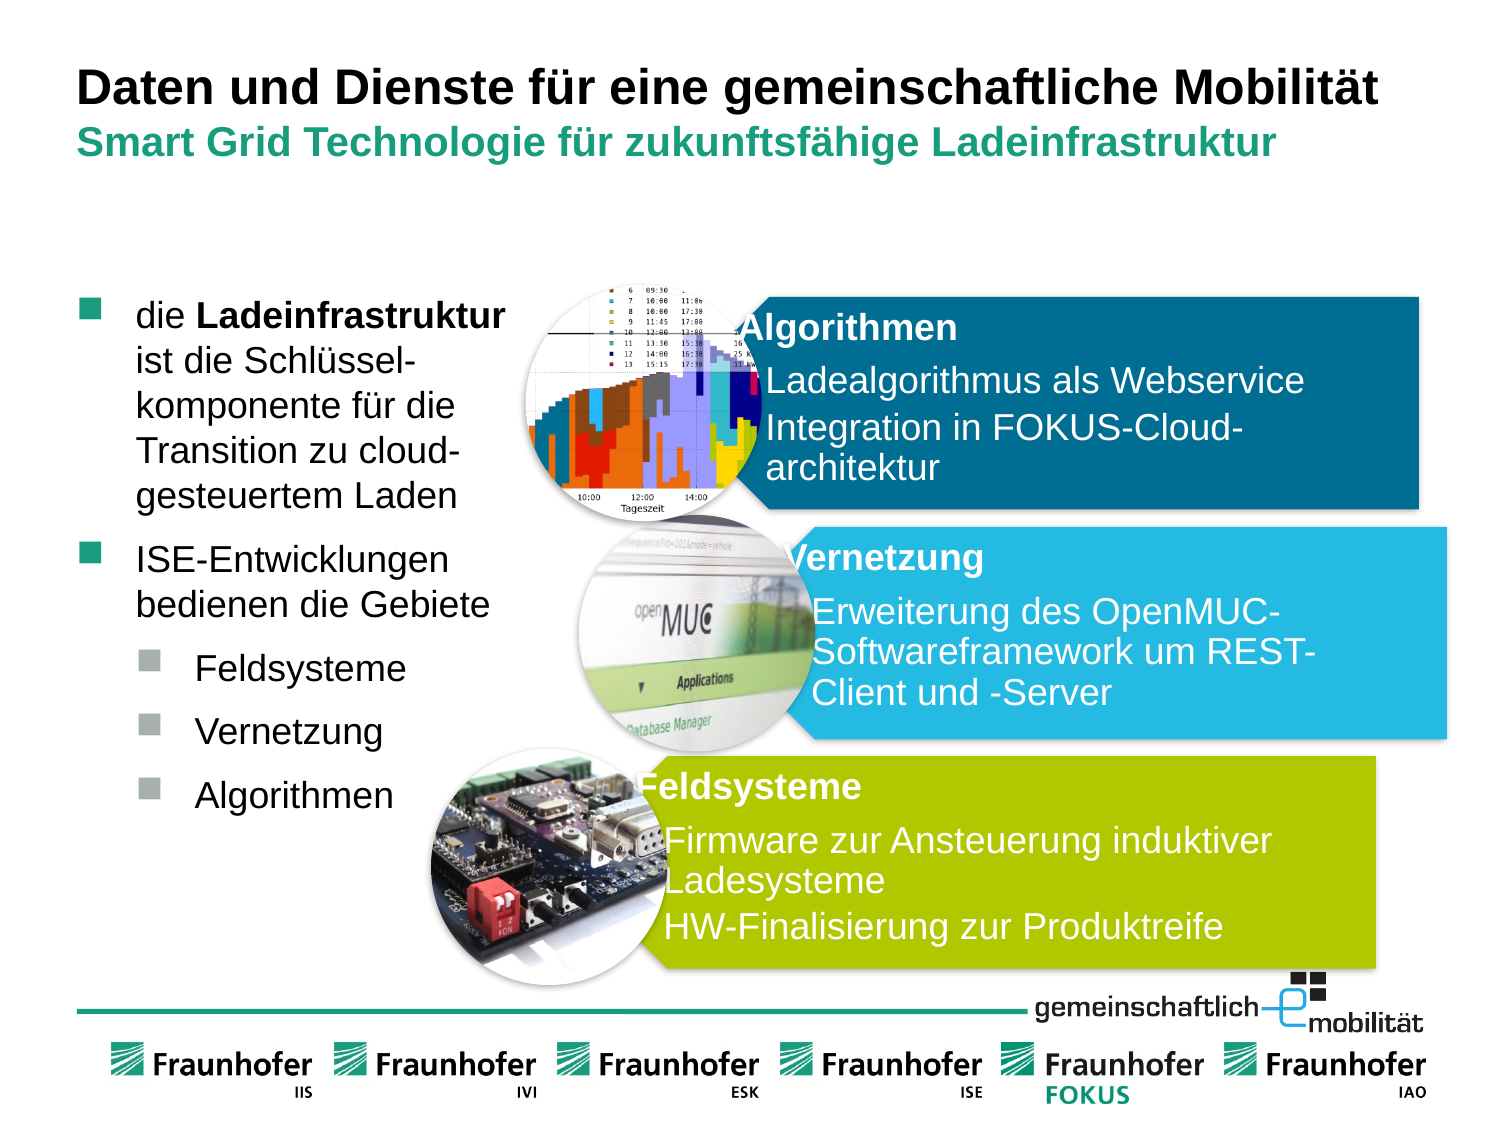

# Daten und Dienste für eine gemeinschaftliche Mobilität Smart Grid Technologie für zukunftsfähige Ladeinfrastruktur
Algorithmen
Ladealgorithmus als Webservice
Integration in FOKUS-Cloud-architektur
die Ladeinfrastruktur ist die Schlüssel-komponente für die Transition zu cloud-gesteuertem Laden
ISE-Entwicklungen bedienen die Gebiete
Feldsysteme
Vernetzung
Algorithmen
Vernetzung
Erweiterung des OpenMUC-Softwareframework um REST-Client und -Server
Feldsysteme
Firmware zur Ansteuerung induktiver Ladesysteme
HW-Finalisierung zur Produktreife